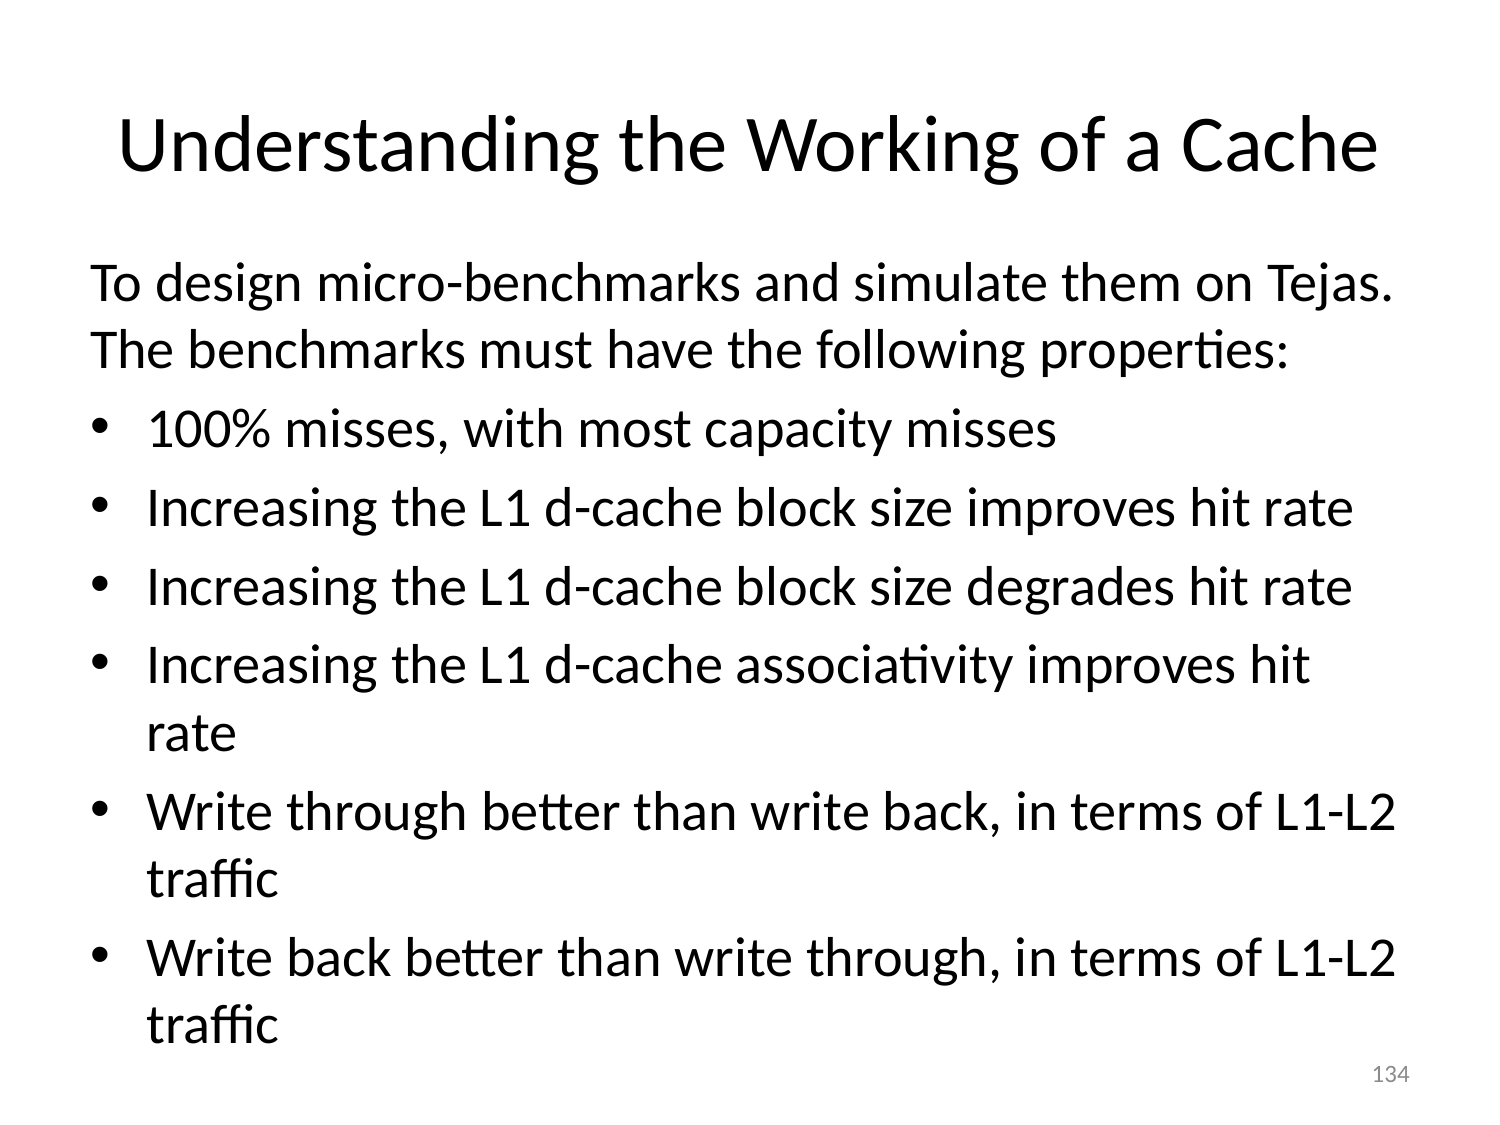

# Understanding the Working of a Cache
To design micro-benchmarks and simulate them on Tejas. The benchmarks must have the following properties:
100% misses, with most capacity misses
Increasing the L1 d-cache block size improves hit rate
Increasing the L1 d-cache block size degrades hit rate
Increasing the L1 d-cache associativity improves hit rate
Write through better than write back, in terms of L1-L2 traffic
Write back better than write through, in terms of L1-L2 traffic
134